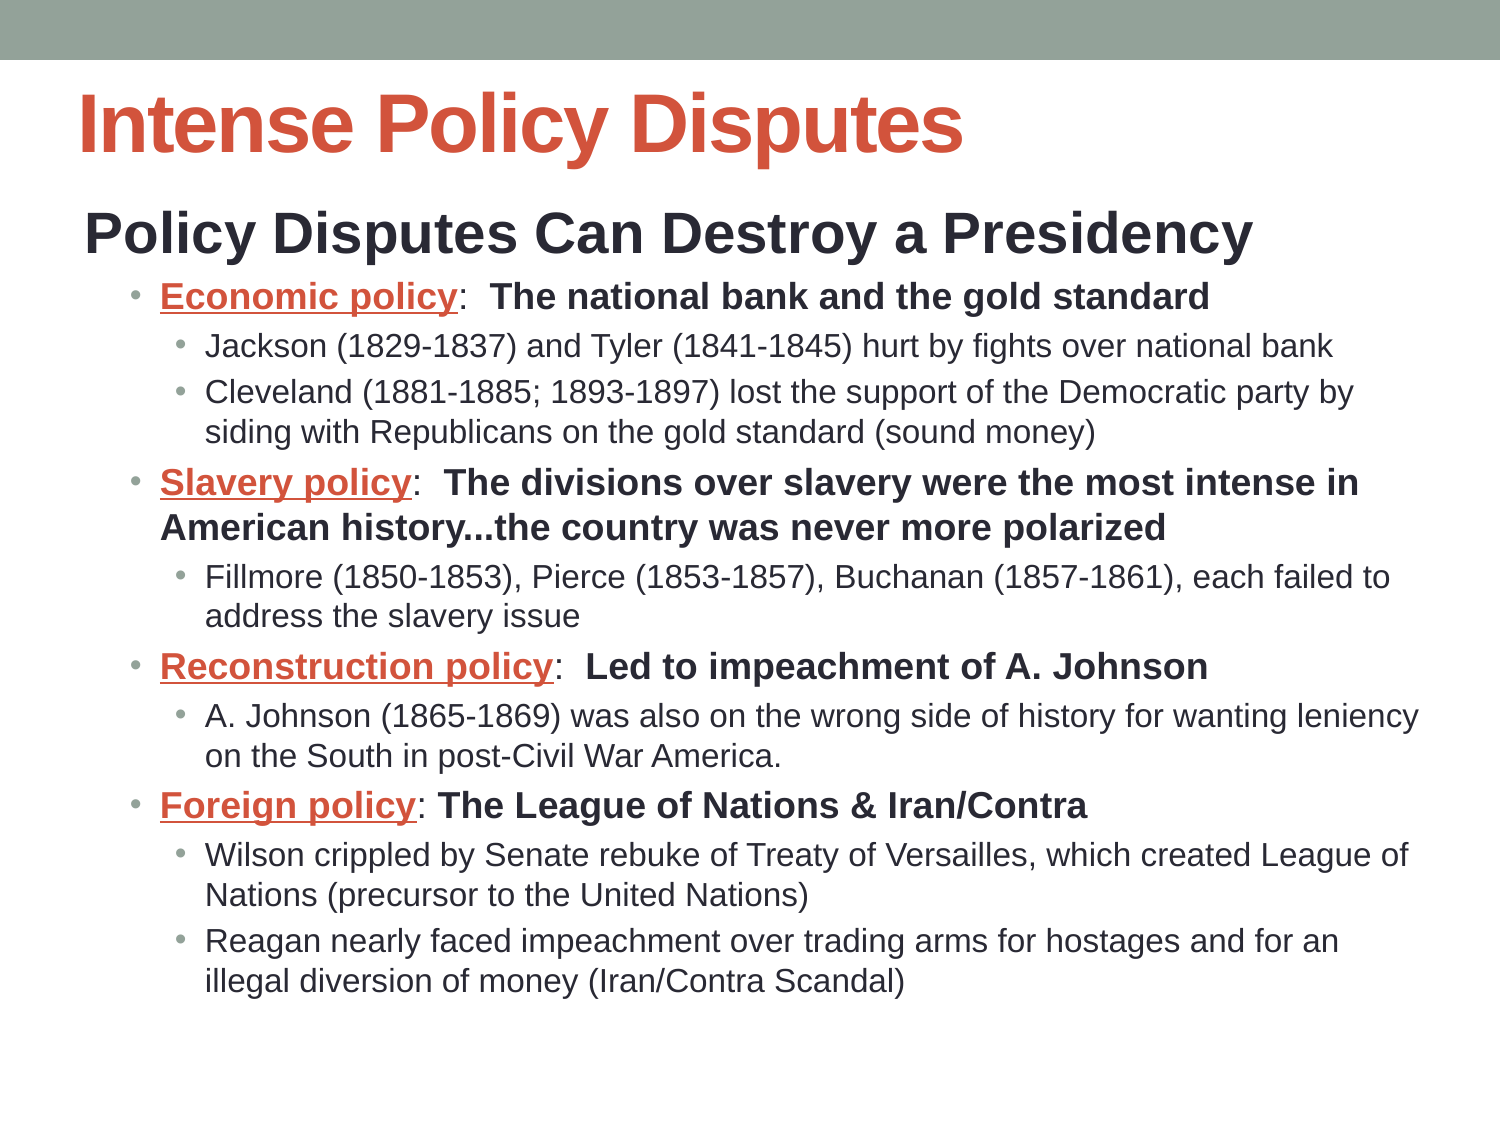

# Intense Policy Disputes
Policy Disputes Can Destroy a Presidency
Economic policy:  The national bank and the gold standard
Jackson (1829-1837) and Tyler (1841-1845) hurt by fights over national bank
Cleveland (1881-1885; 1893-1897) lost the support of the Democratic party by siding with Republicans on the gold standard (sound money)
Slavery policy:  The divisions over slavery were the most intense in American history...the country was never more polarized
Fillmore (1850-1853), Pierce (1853-1857), Buchanan (1857-1861), each failed to address the slavery issue
Reconstruction policy:  Led to impeachment of A. Johnson
A. Johnson (1865-1869) was also on the wrong side of history for wanting leniency on the South in post-Civil War America.
Foreign policy: The League of Nations & Iran/Contra
Wilson crippled by Senate rebuke of Treaty of Versailles, which created League of Nations (precursor to the United Nations)
Reagan nearly faced impeachment over trading arms for hostages and for an illegal diversion of money (Iran/Contra Scandal)